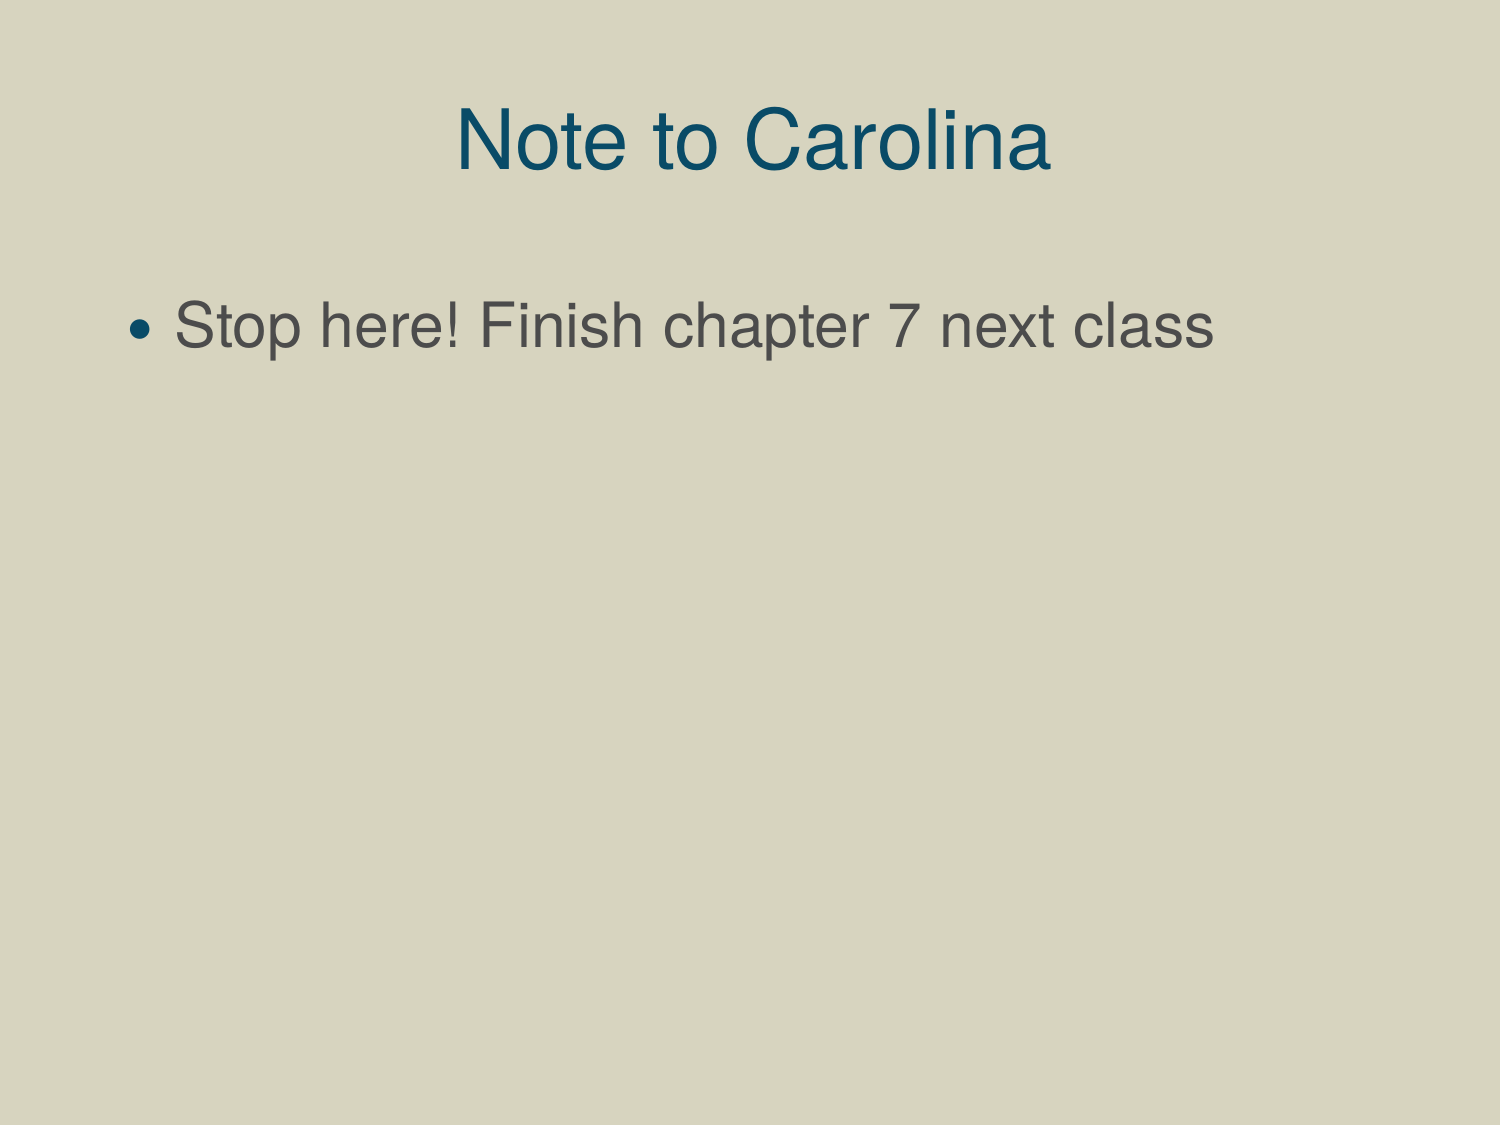

# Note to Carolina
Stop here! Finish chapter 7 next class